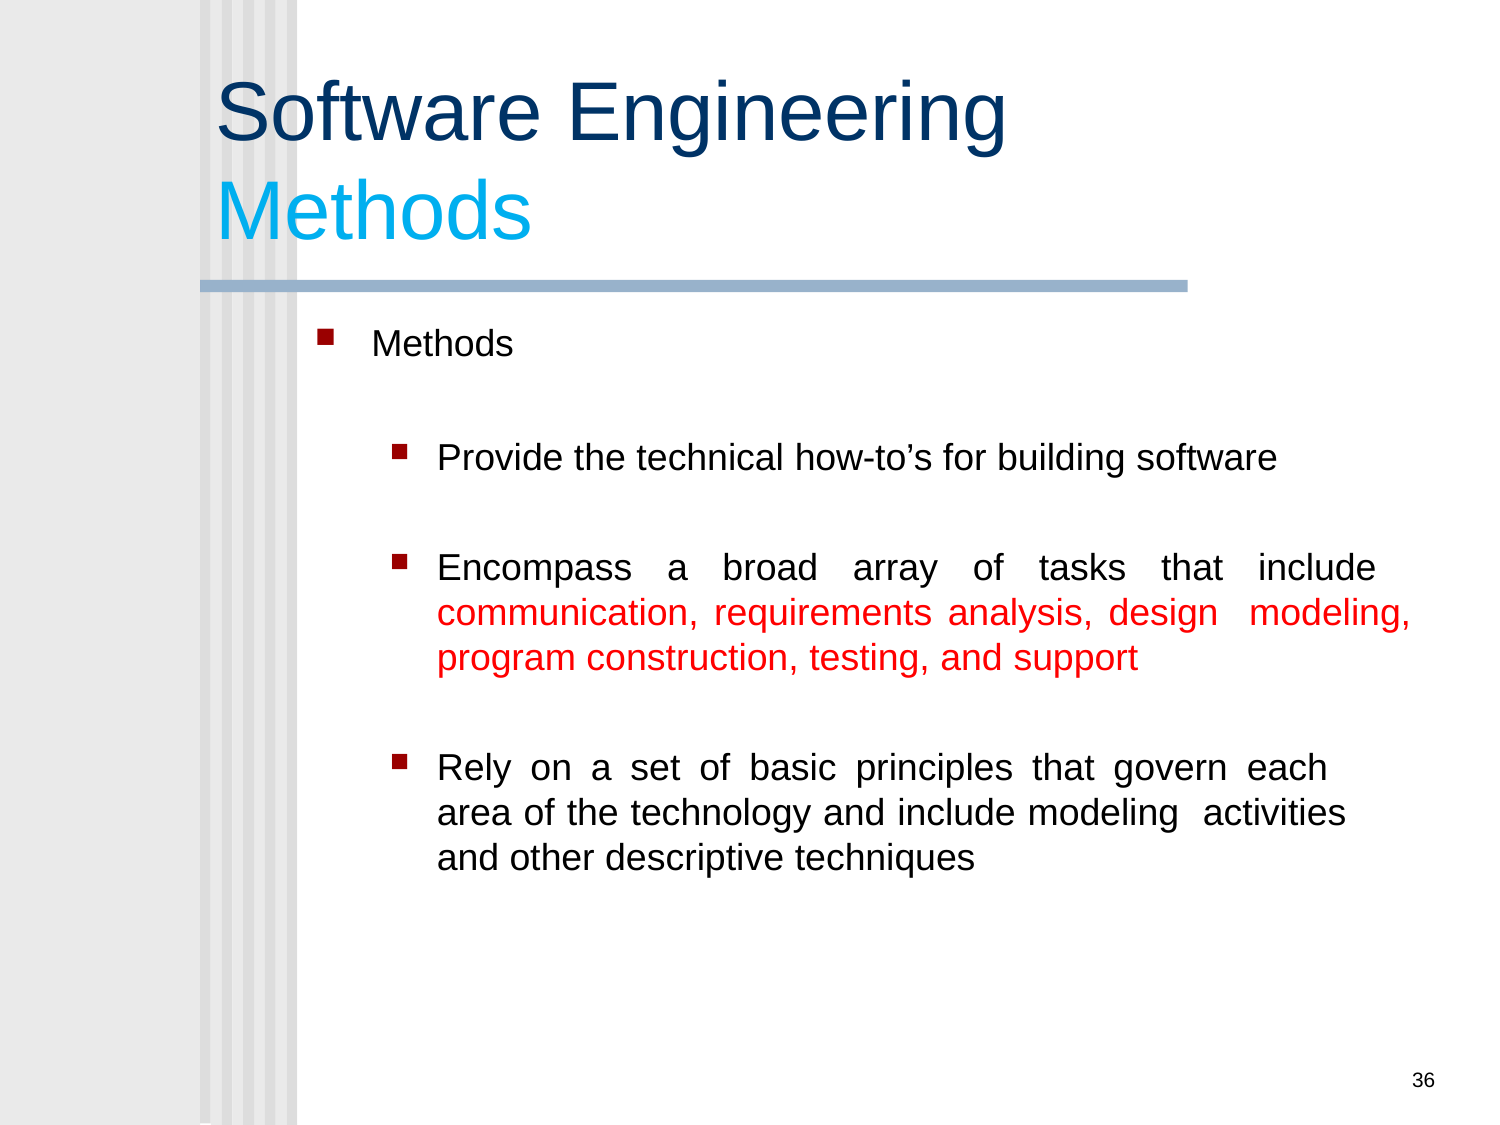

# Software Engineering  Methods
Methods

Provide the technical how-to’s for building software

Encompass a broad array of tasks that include  communication, requirements analysis, design  modeling, program construction, testing, and support

Rely on a set of basic principles that govern each  area of the technology and include modeling  activities and other descriptive techniques
36